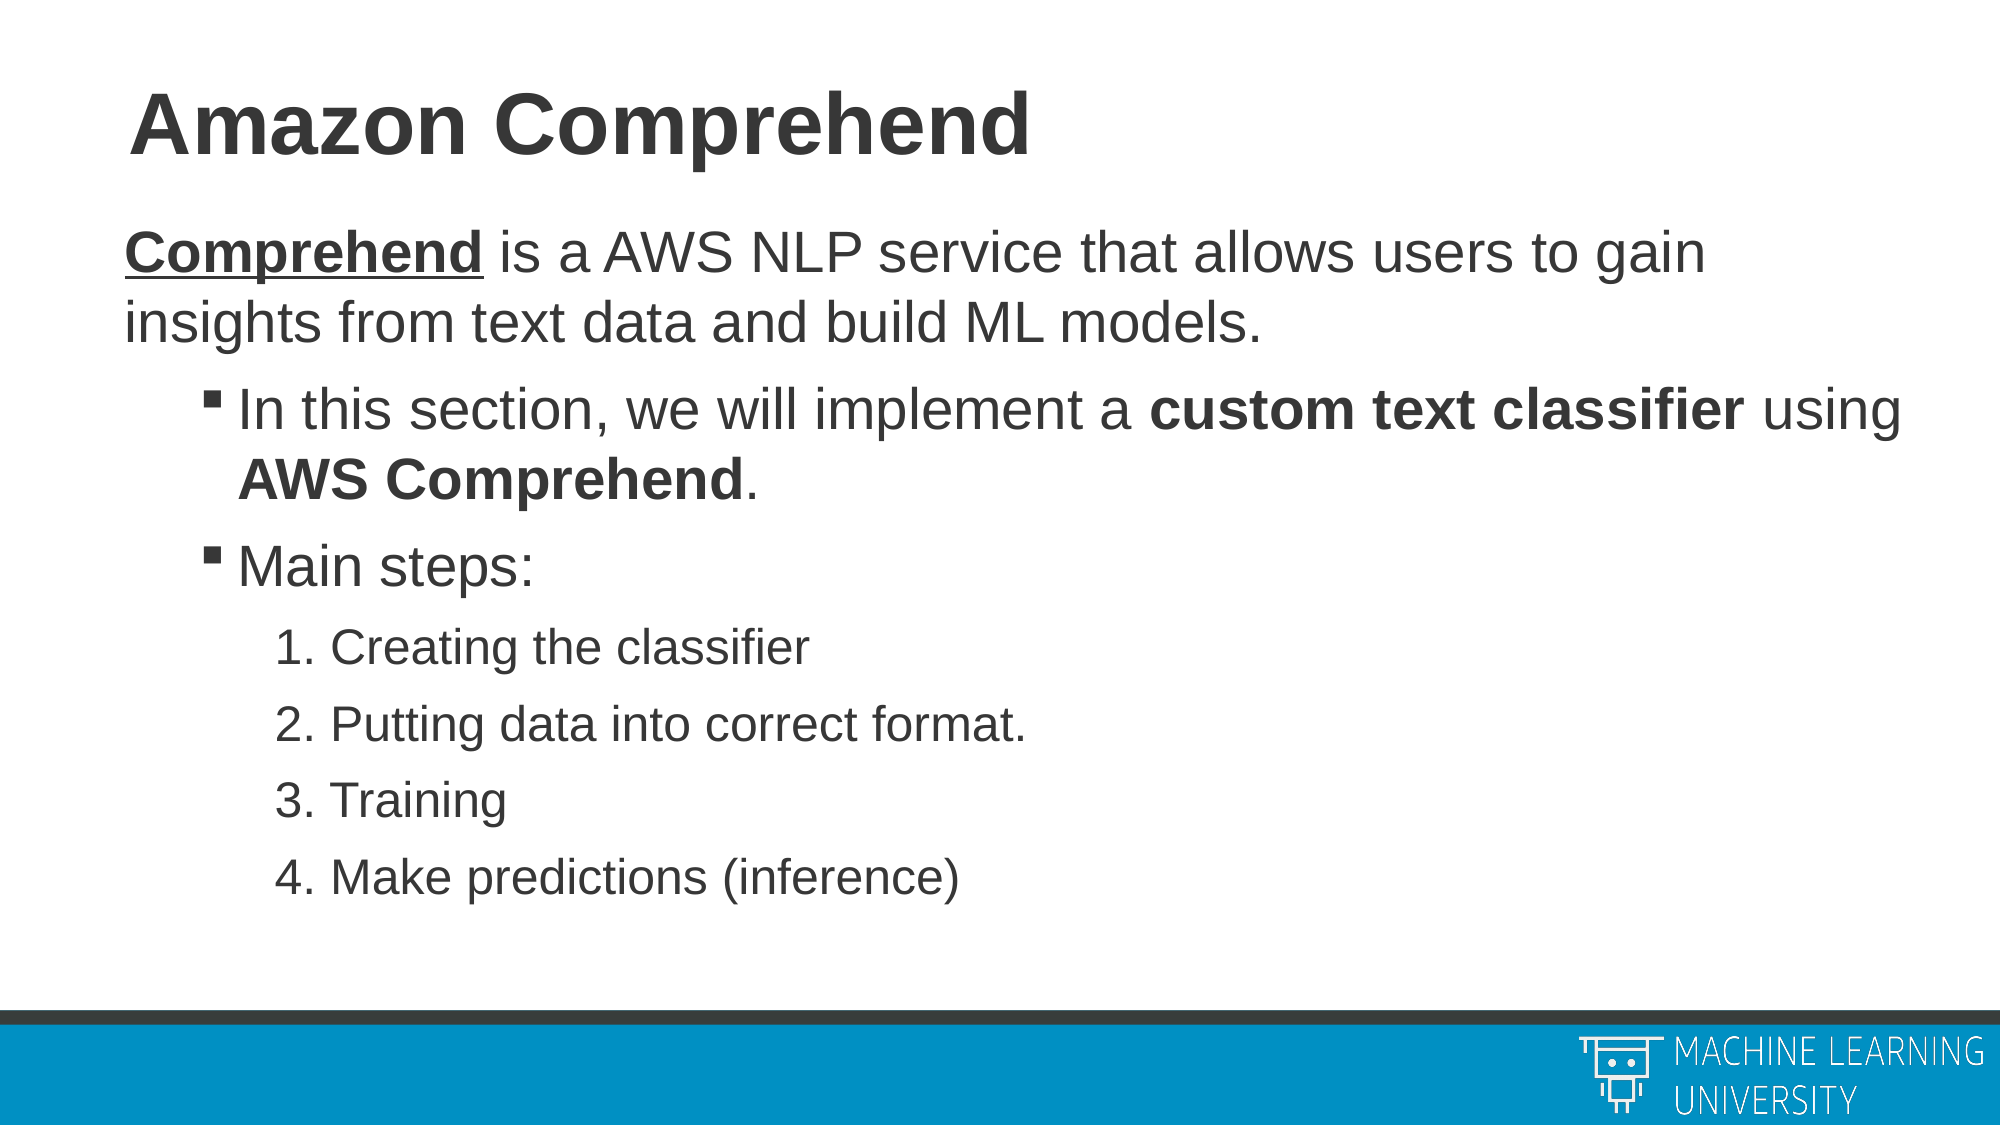

# Amazon Comprehend
Comprehend is a AWS NLP service that allows users to gain insights from text data and build ML models.
In this section, we will implement a custom text classifier using AWS Comprehend.
Main steps:
1. Creating the classifier
2. Putting data into correct format.
3. Training
4. Make predictions (inference)